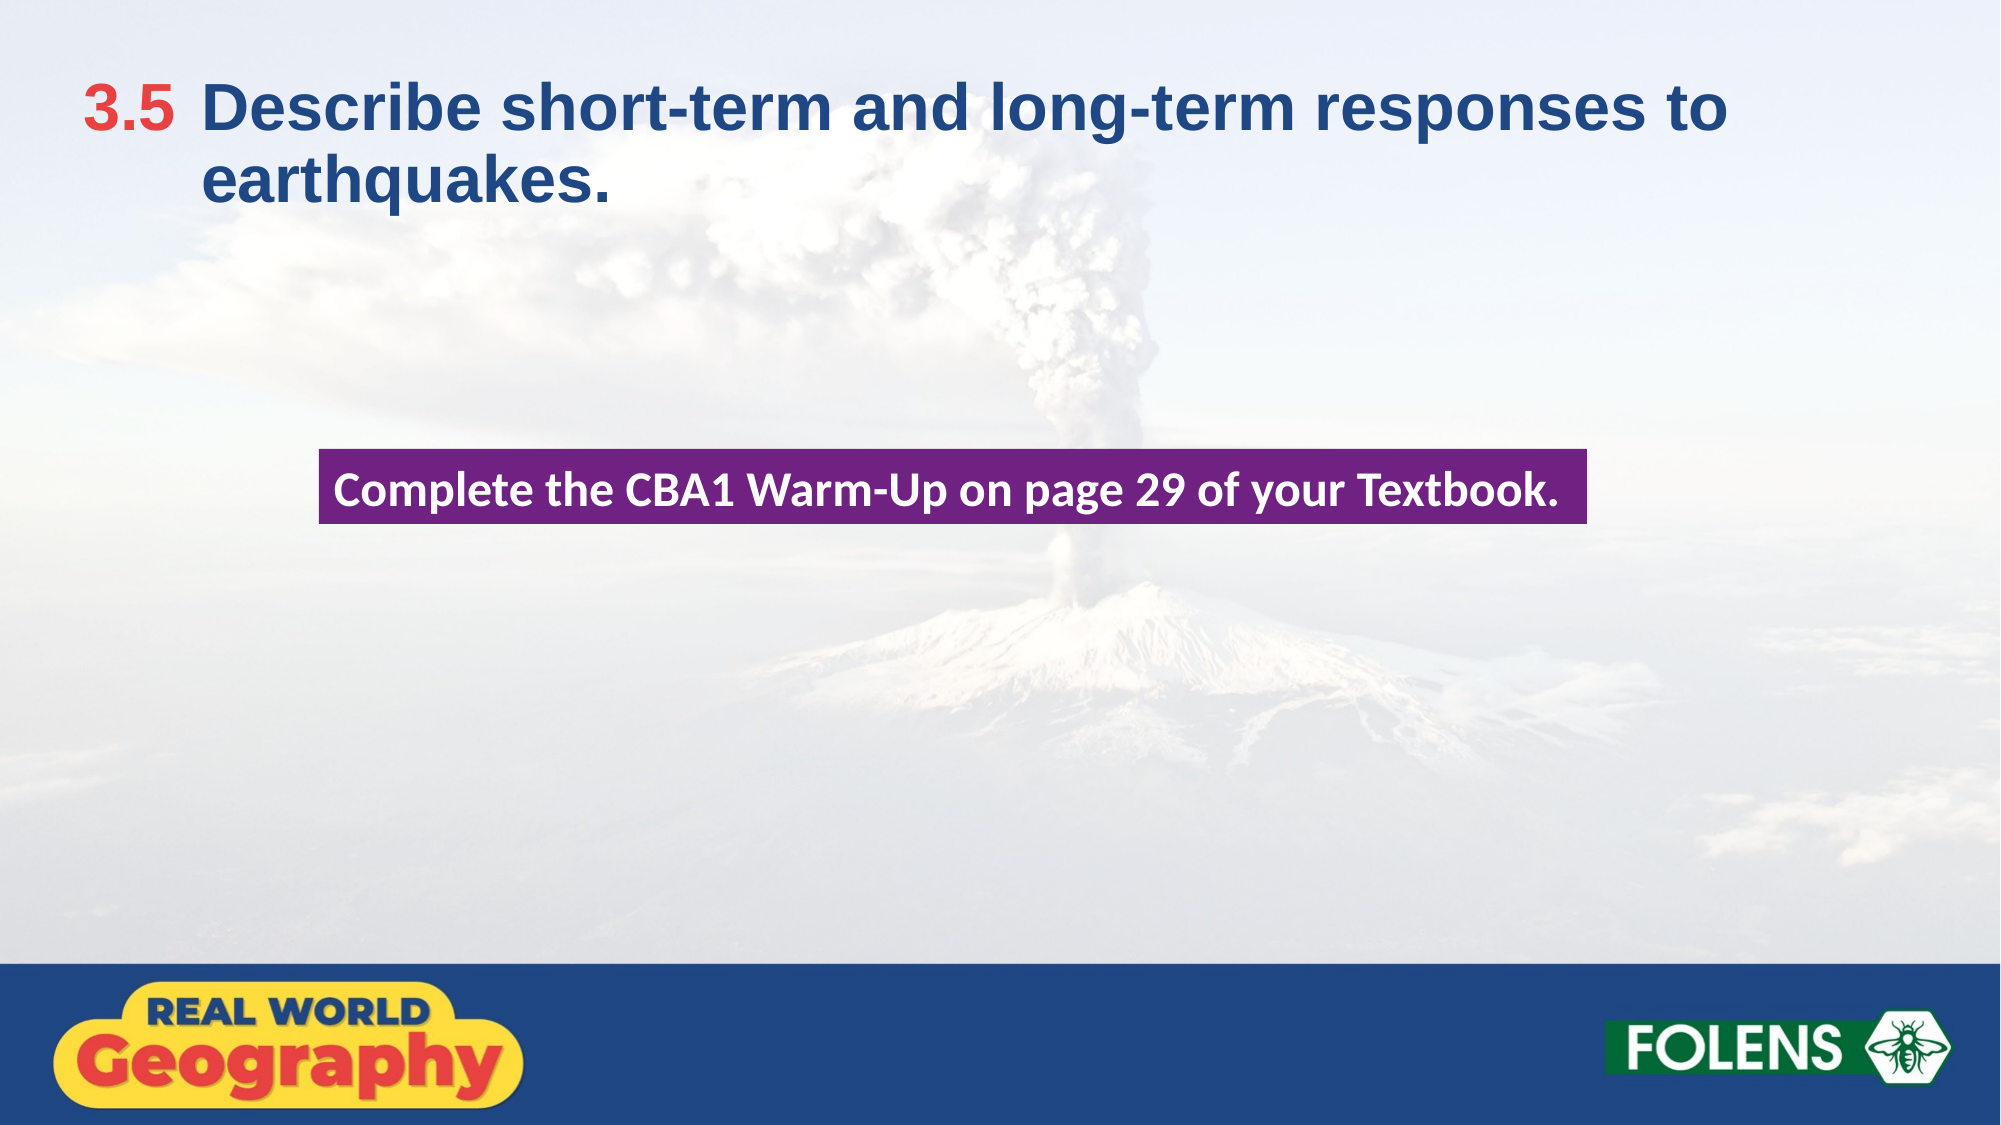

3.5 	Describe short-term and long-term responses to earthquakes.
Complete the CBA1 Warm-Up on page 29 of your Textbook.